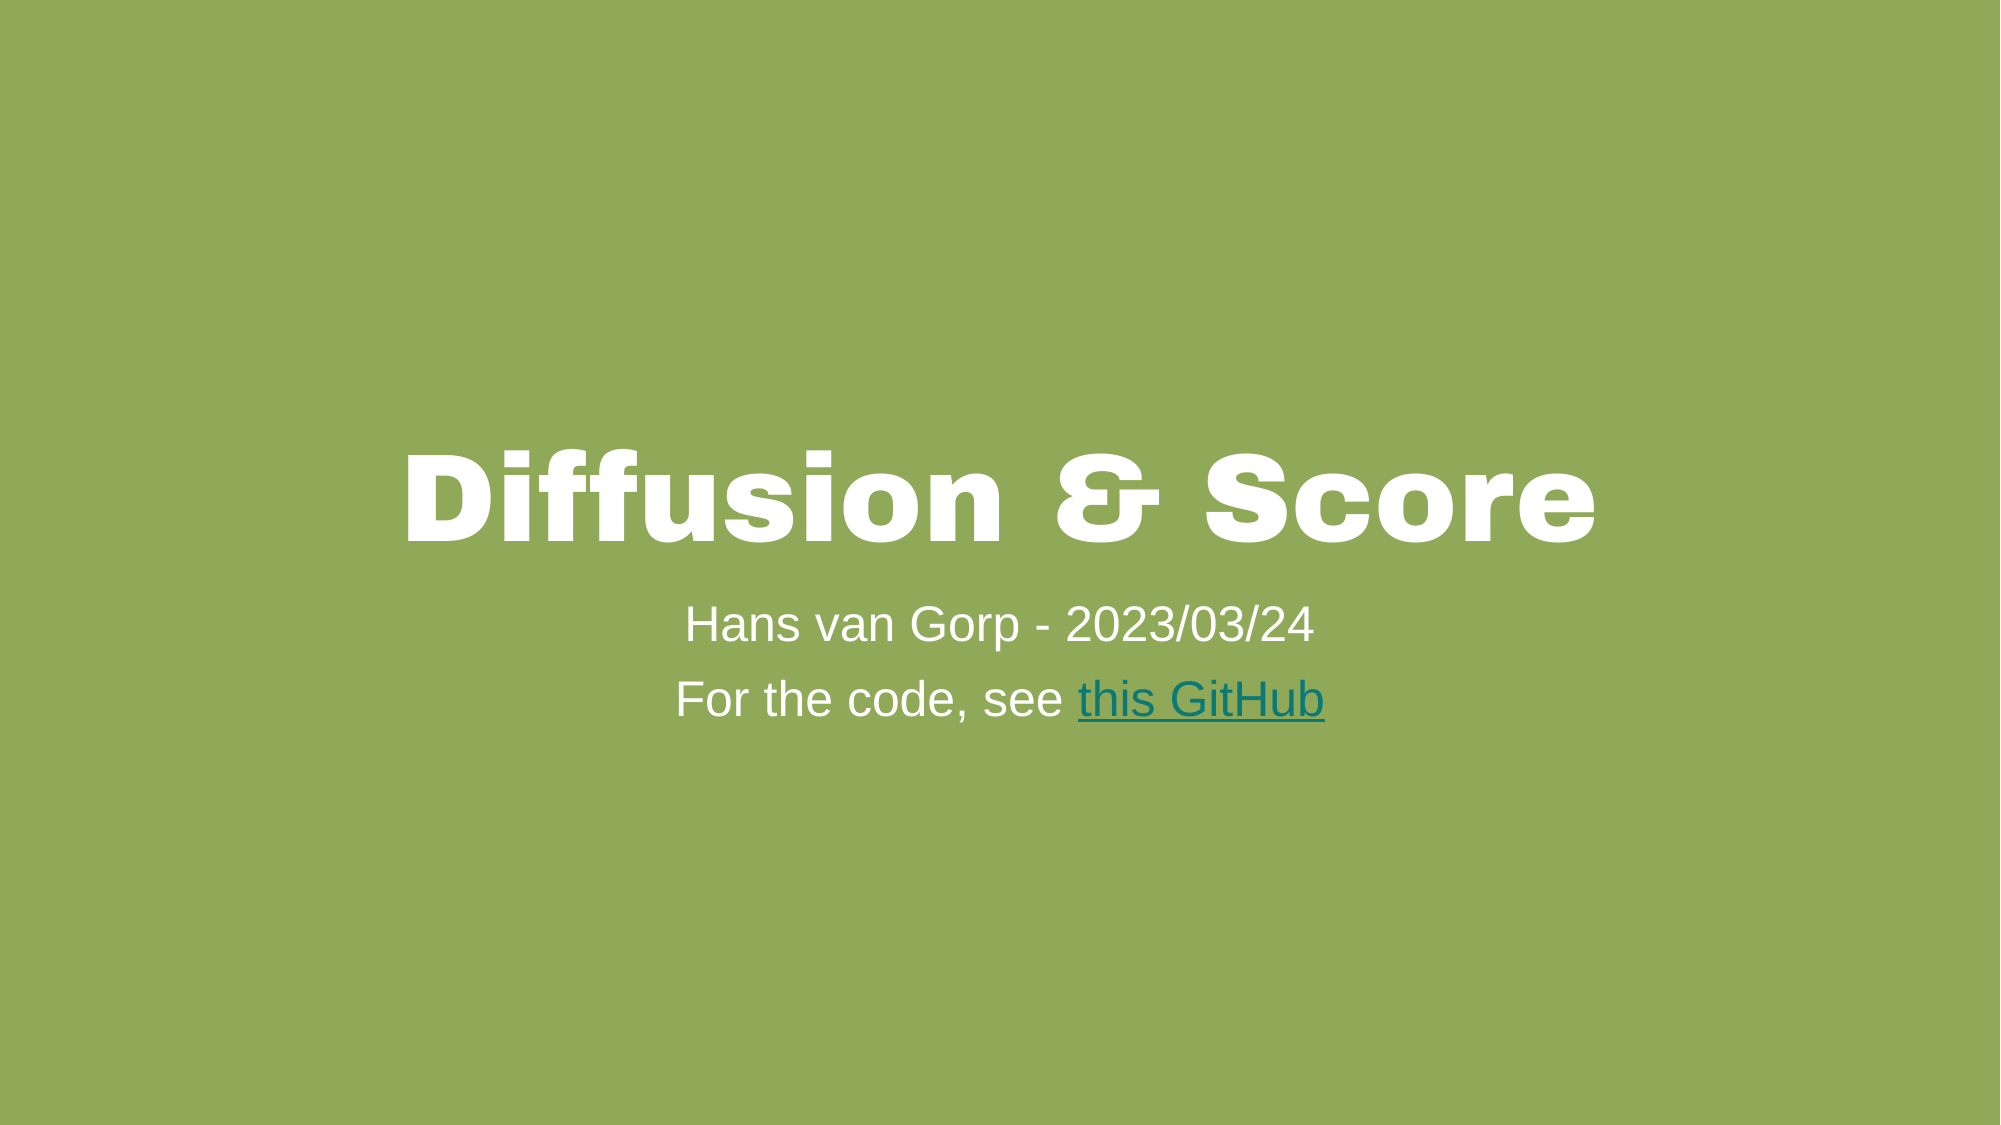

# Diffusion & Score
Hans van Gorp - 2023/03/24
For the code, see this GitHub